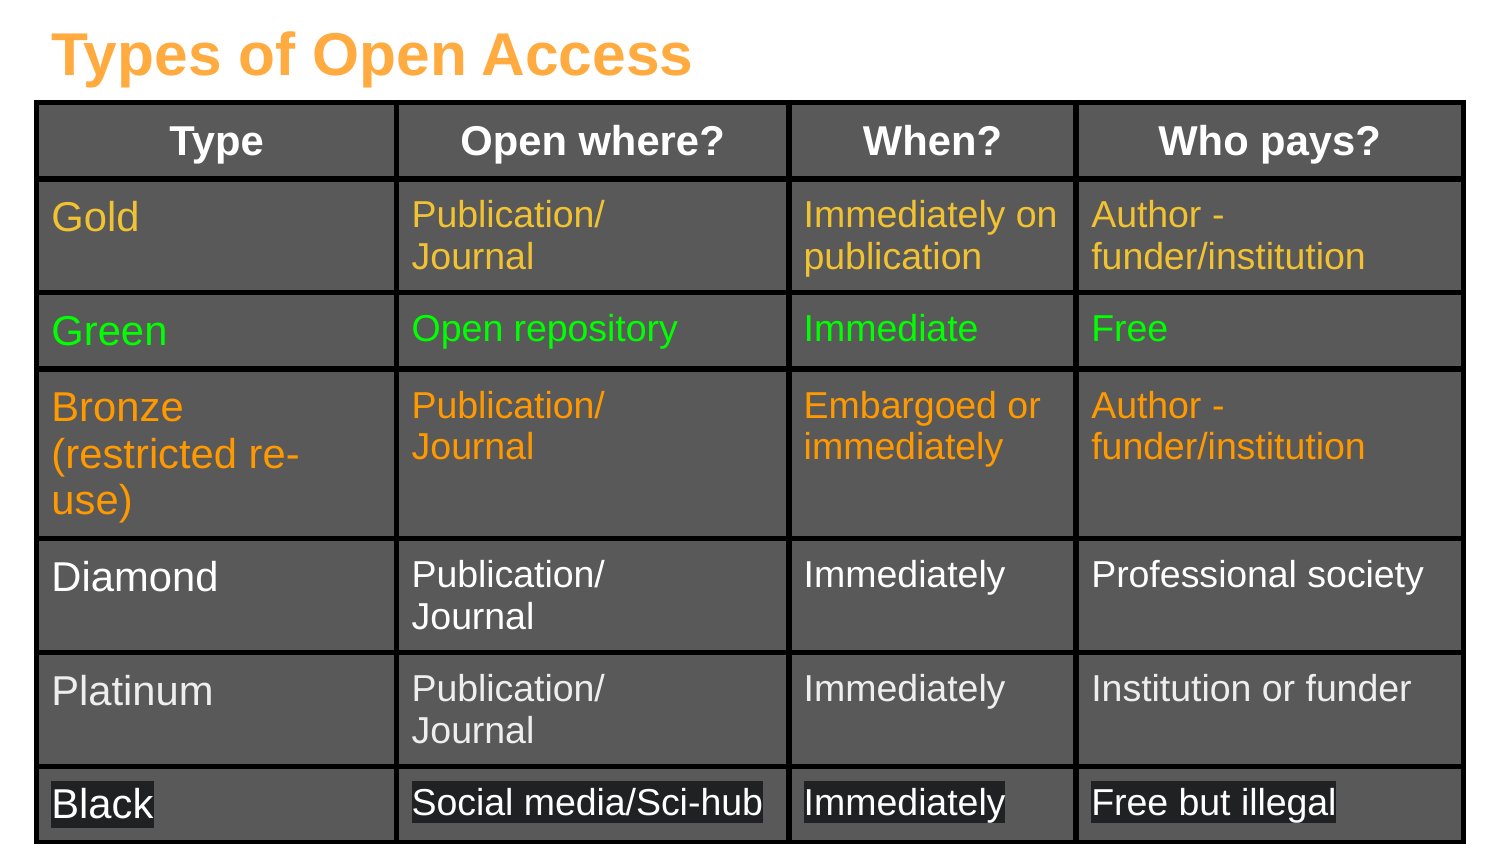

Types of Open Access
| Type | Open where? | When? | Who pays? |
| --- | --- | --- | --- |
| Gold | Publication/ Journal | Immediately on publication | Author - funder/institution |
| Green | Open repository | Immediate | Free |
| Bronze (restricted re-use) | Publication/ Journal | Embargoed or immediately | Author - funder/institution |
| Diamond | Publication/ Journal | Immediately | Professional society |
| Platinum | Publication/ Journal | Immediately | Institution or funder |
| Black | Social media/Sci-hub | Immediately | Free but illegal |